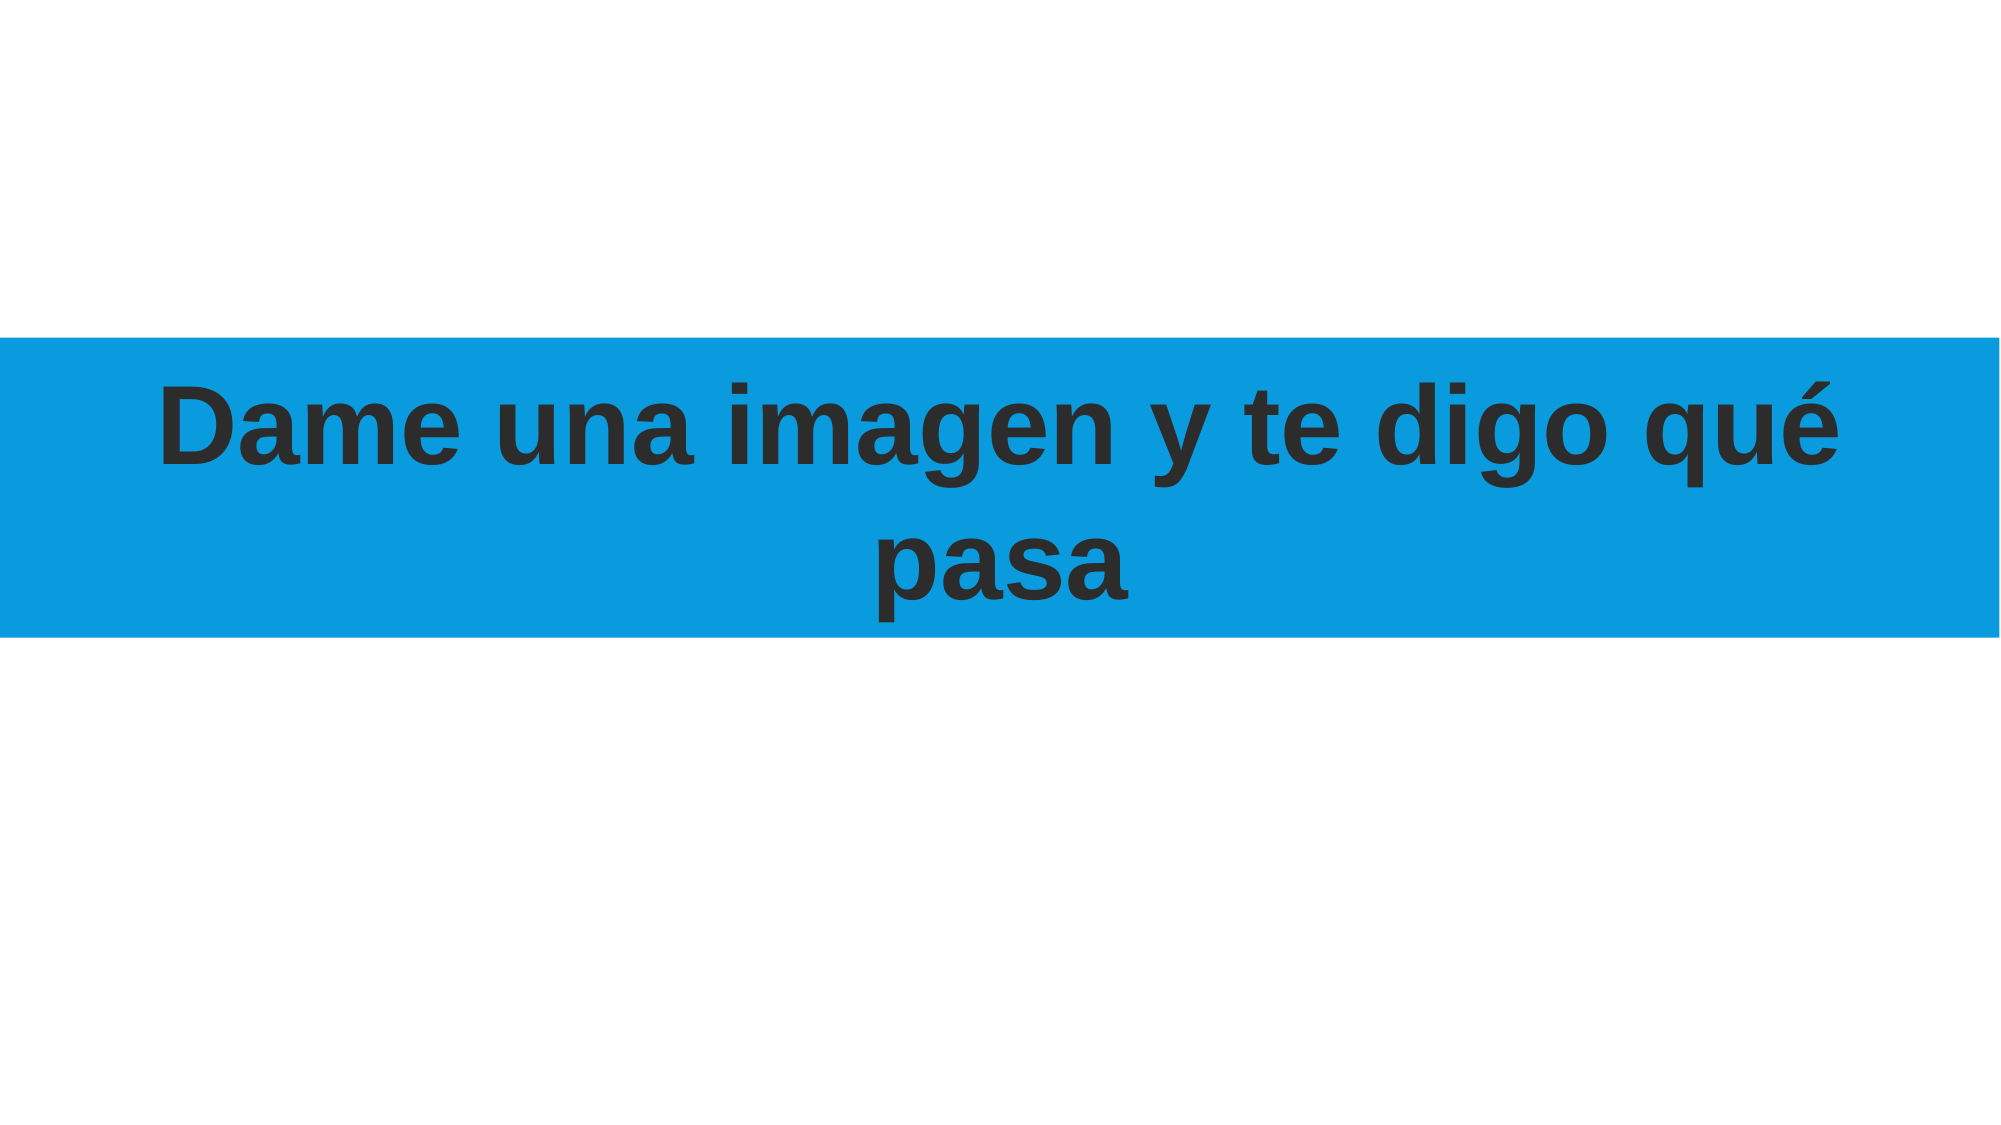

Dame una imagen y te digo qué pasa